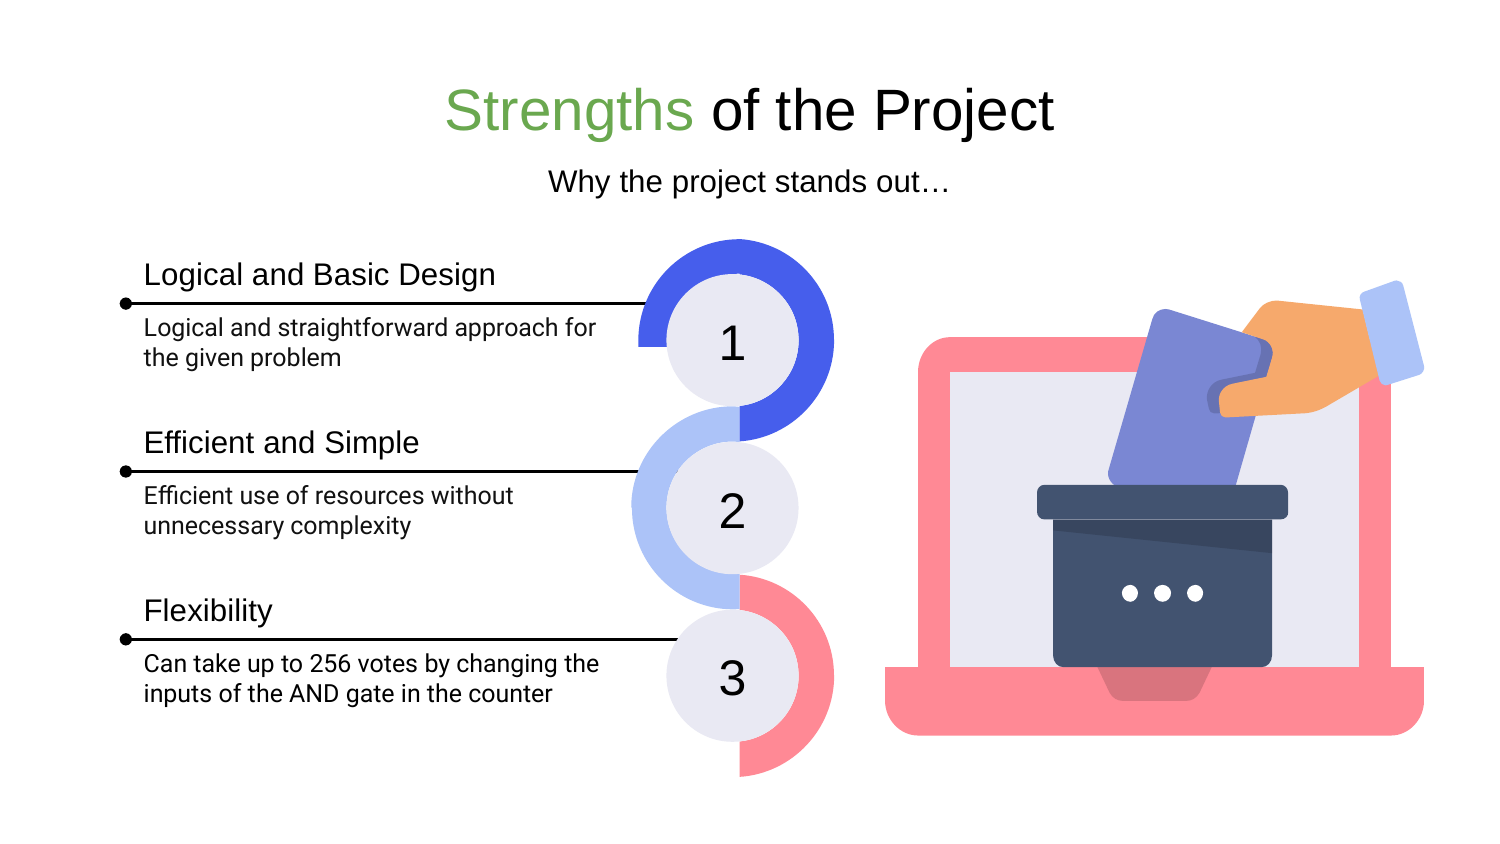

# Strengths of the Project
Why the project stands out…

1

2

3
Logical and Basic Design
Logical and straightforward approach for the given problem

Efficient and Simple
Efficient use of resources without unnecessary complexity
Flexibility
Can take up to 256 votes by changing the inputs of the AND gate in the counter